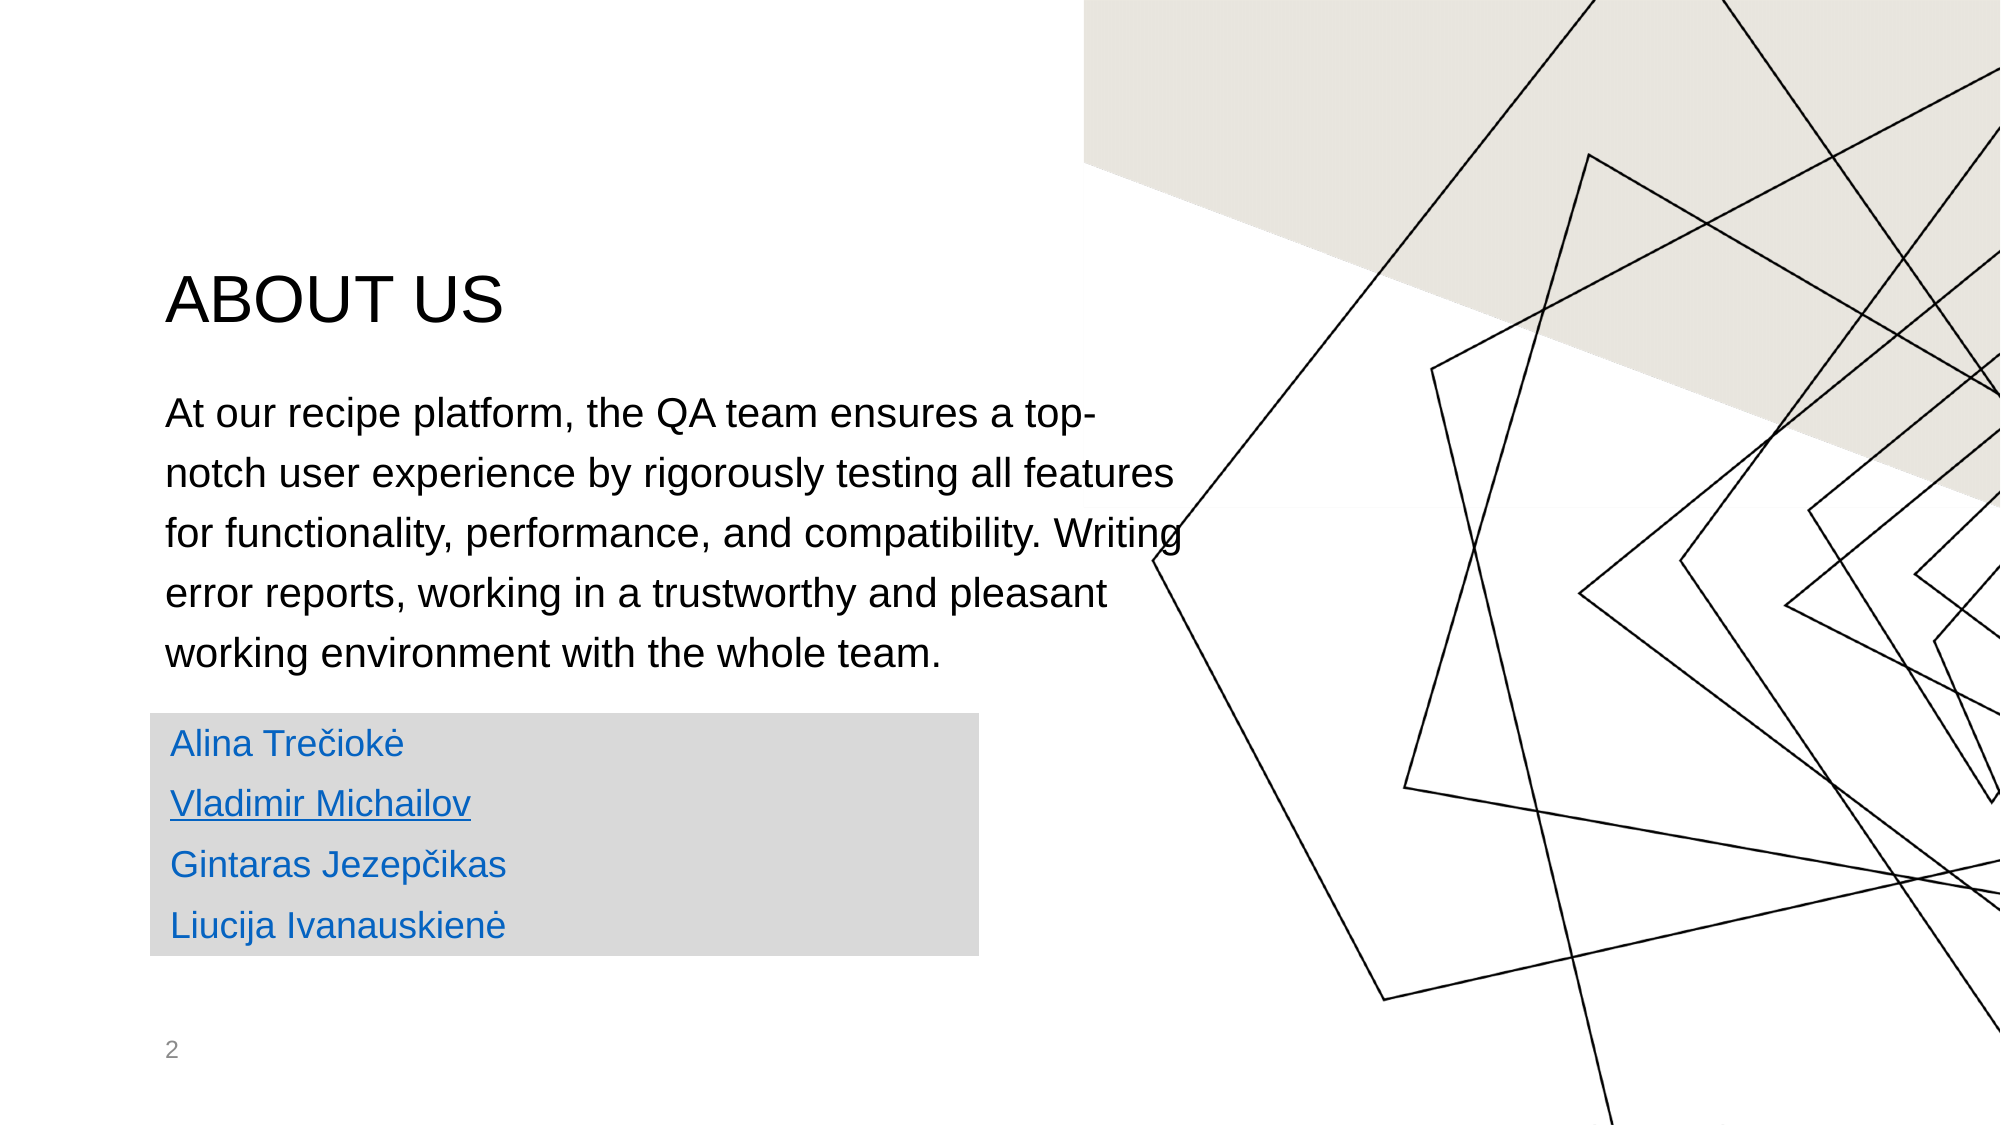

# About us
At our recipe platform, the QA team ensures a top-notch user experience by rigorously testing all features for functionality, performance, and compatibility. Writing error reports, working in a trustworthy and pleasant working environment with the whole team.

| Alina Trečiokė |
| --- |
| Vladimir Michailov |
| Gintaras Jezepčikas |
| Liucija Ivanauskienė |
2